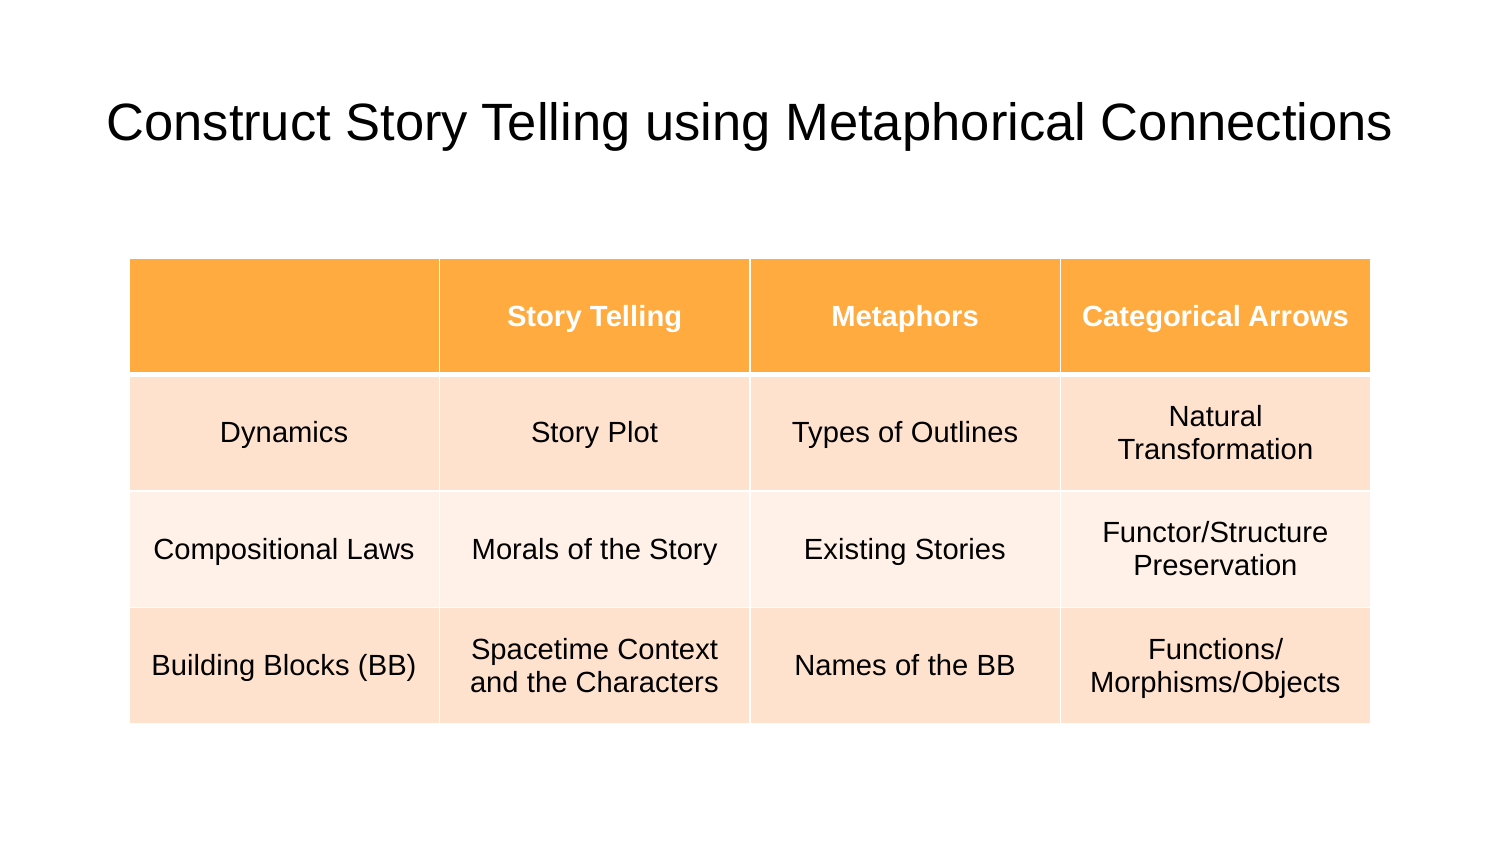

# Construct Story Telling using Metaphorical Connections
|  | Story Telling | Metaphors | Categorical Arrows |
| --- | --- | --- | --- |
| Dynamics | Story Plot | Types of Outlines | Natural Transformation |
| Compositional Laws | Morals of the Story | Existing Stories | Functor/Structure Preservation |
| Building Blocks (BB) | Spacetime Context and the Characters | Names of the BB | Functions/Morphisms/Objects |